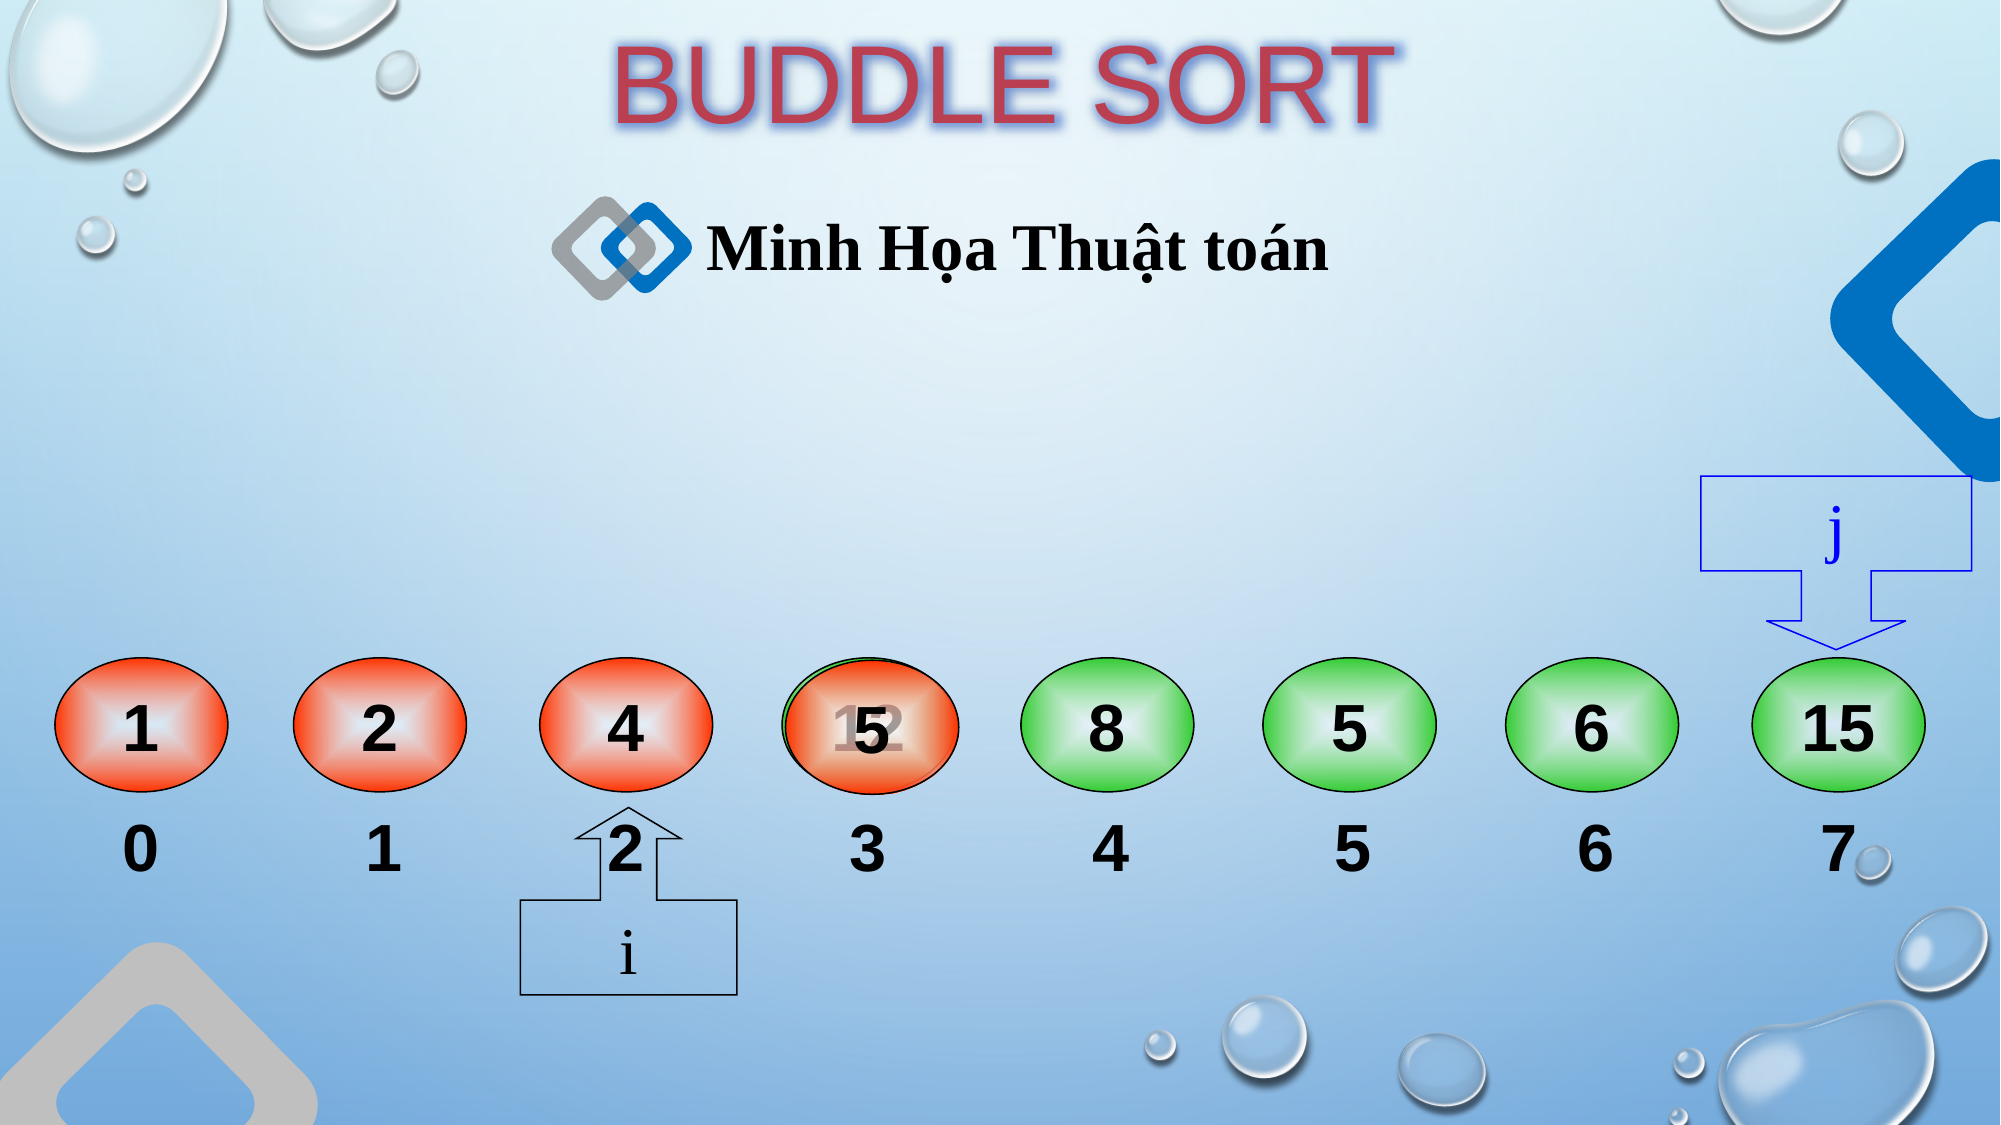

BUDDLE SORT

Minh Họa Thuật toán

j
1
2
4
8
5
6
12
15
5
0
1
2
3
4
5
6
7
i